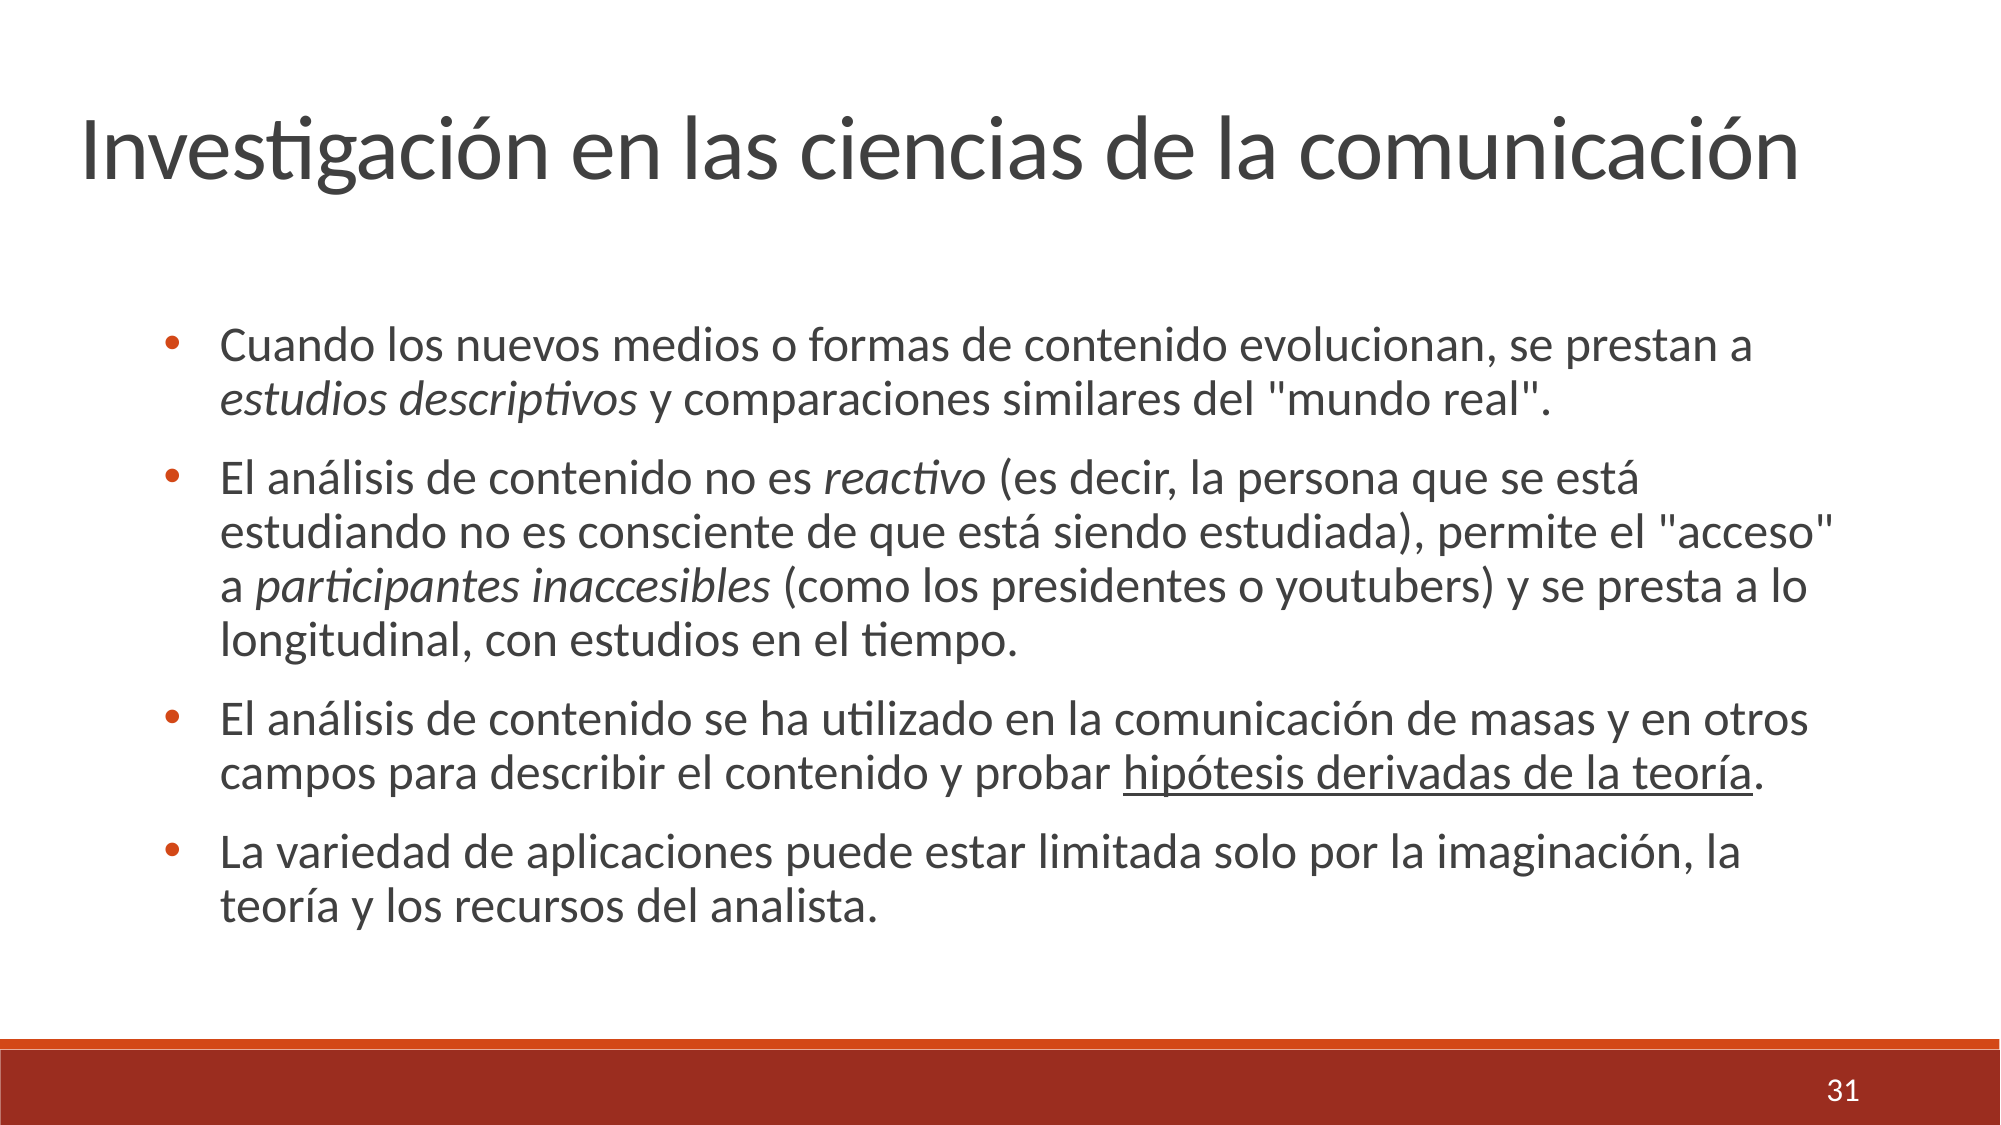

Investigación en las ciencias de la comunicación
Cuando los nuevos medios o formas de contenido evolucionan, se prestan a estudios descriptivos y comparaciones similares del "mundo real".
El análisis de contenido no es reactivo (es decir, la persona que se está estudiando no es consciente de que está siendo estudiada), permite el "acceso" a participantes inaccesibles (como los presidentes o youtubers) y se presta a lo longitudinal, con estudios en el tiempo.
El análisis de contenido se ha utilizado en la comunicación de masas y en otros campos para describir el contenido y probar hipótesis derivadas de la teoría.
La variedad de aplicaciones puede estar limitada solo por la imaginación, la teoría y los recursos del analista.
31